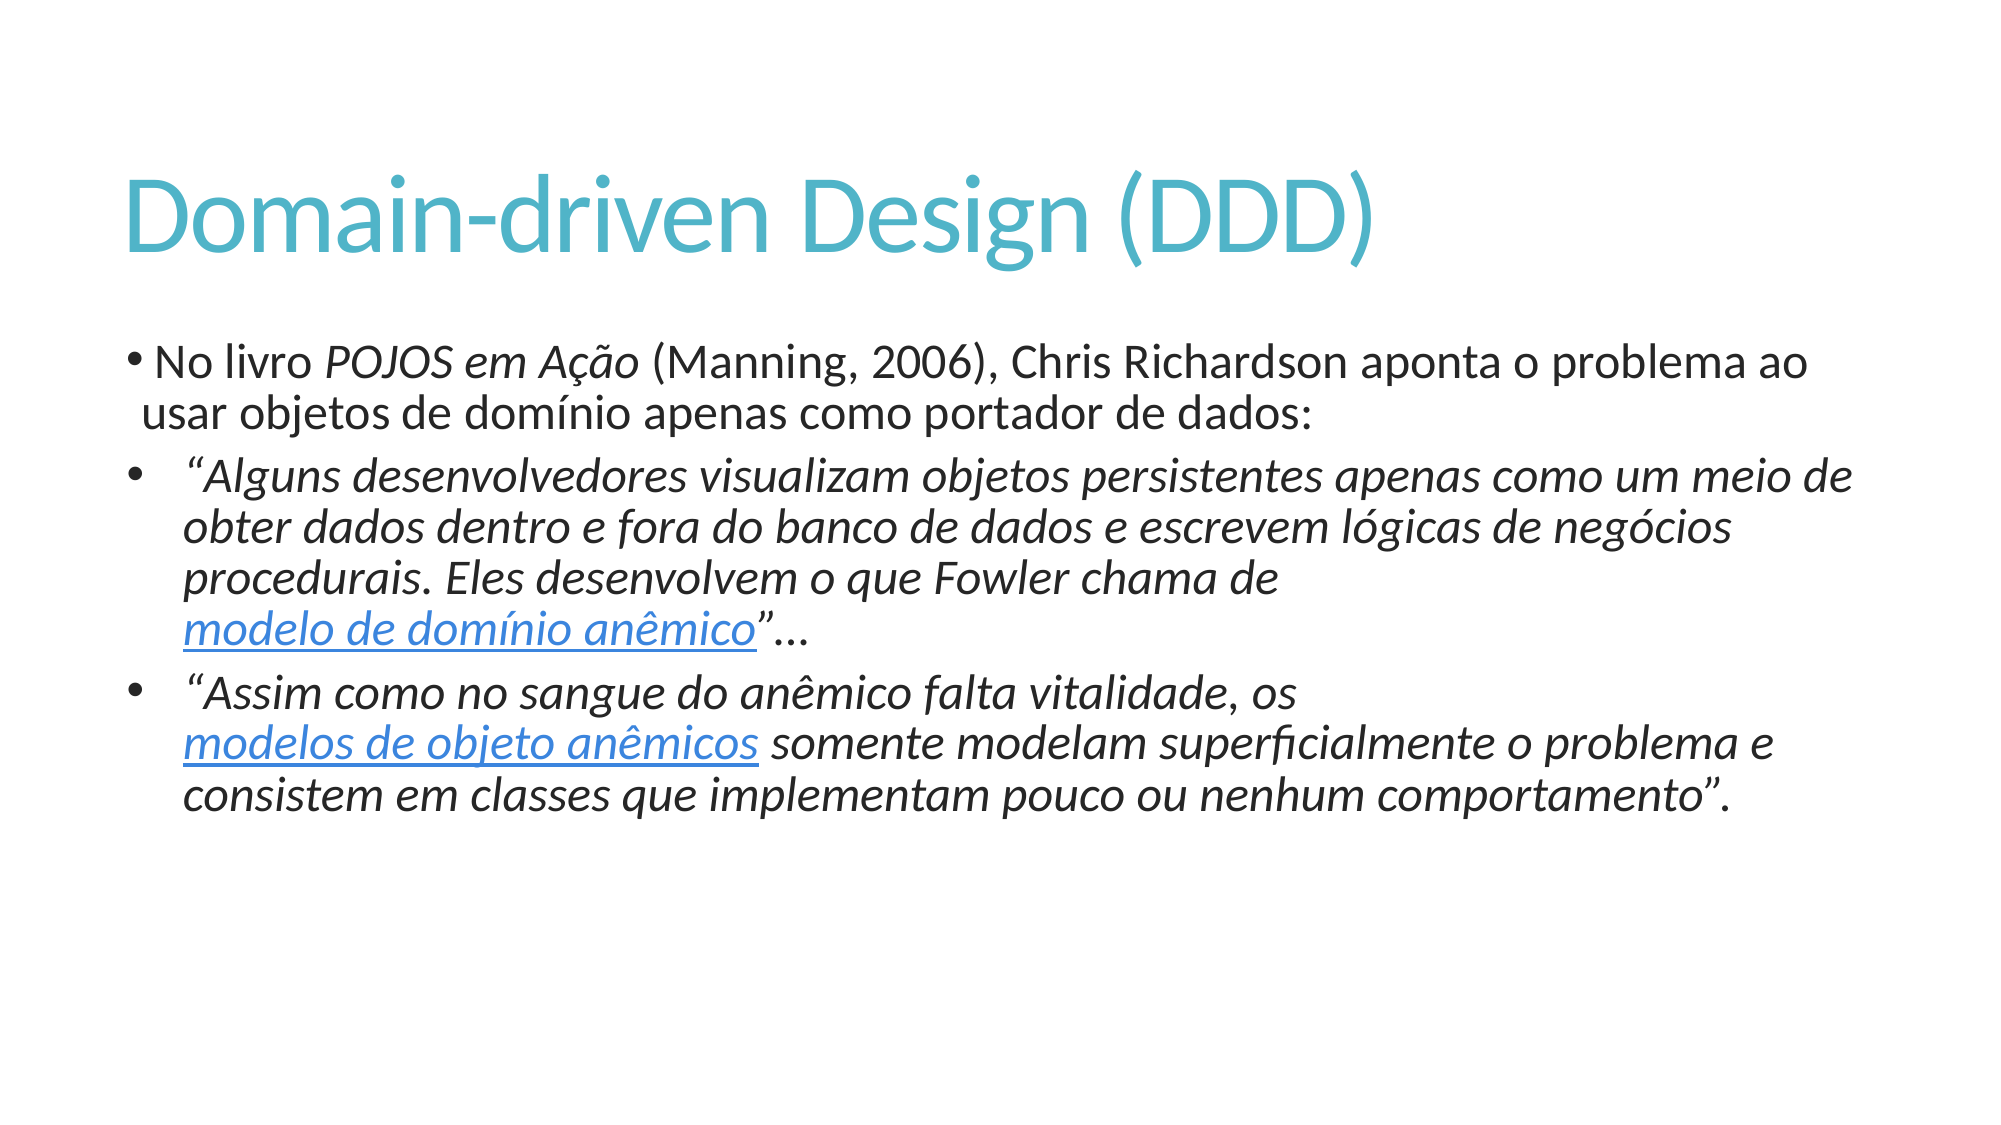

# Domain-driven Design (DDD)
 No livro POJOS em Ação (Manning, 2006), Chris Richardson aponta o problema ao usar objetos de domínio apenas como portador de dados:
“Alguns desenvolvedores visualizam objetos persistentes apenas como um meio de obter dados dentro e fora do banco de dados e escrevem lógicas de negócios procedurais. Eles desenvolvem o que Fowler chama de modelo de domínio anêmico”...
“Assim como no sangue do anêmico falta vitalidade, os modelos de objeto anêmicos somente modelam superficialmente o problema e consistem em classes que implementam pouco ou nenhum comportamento”.